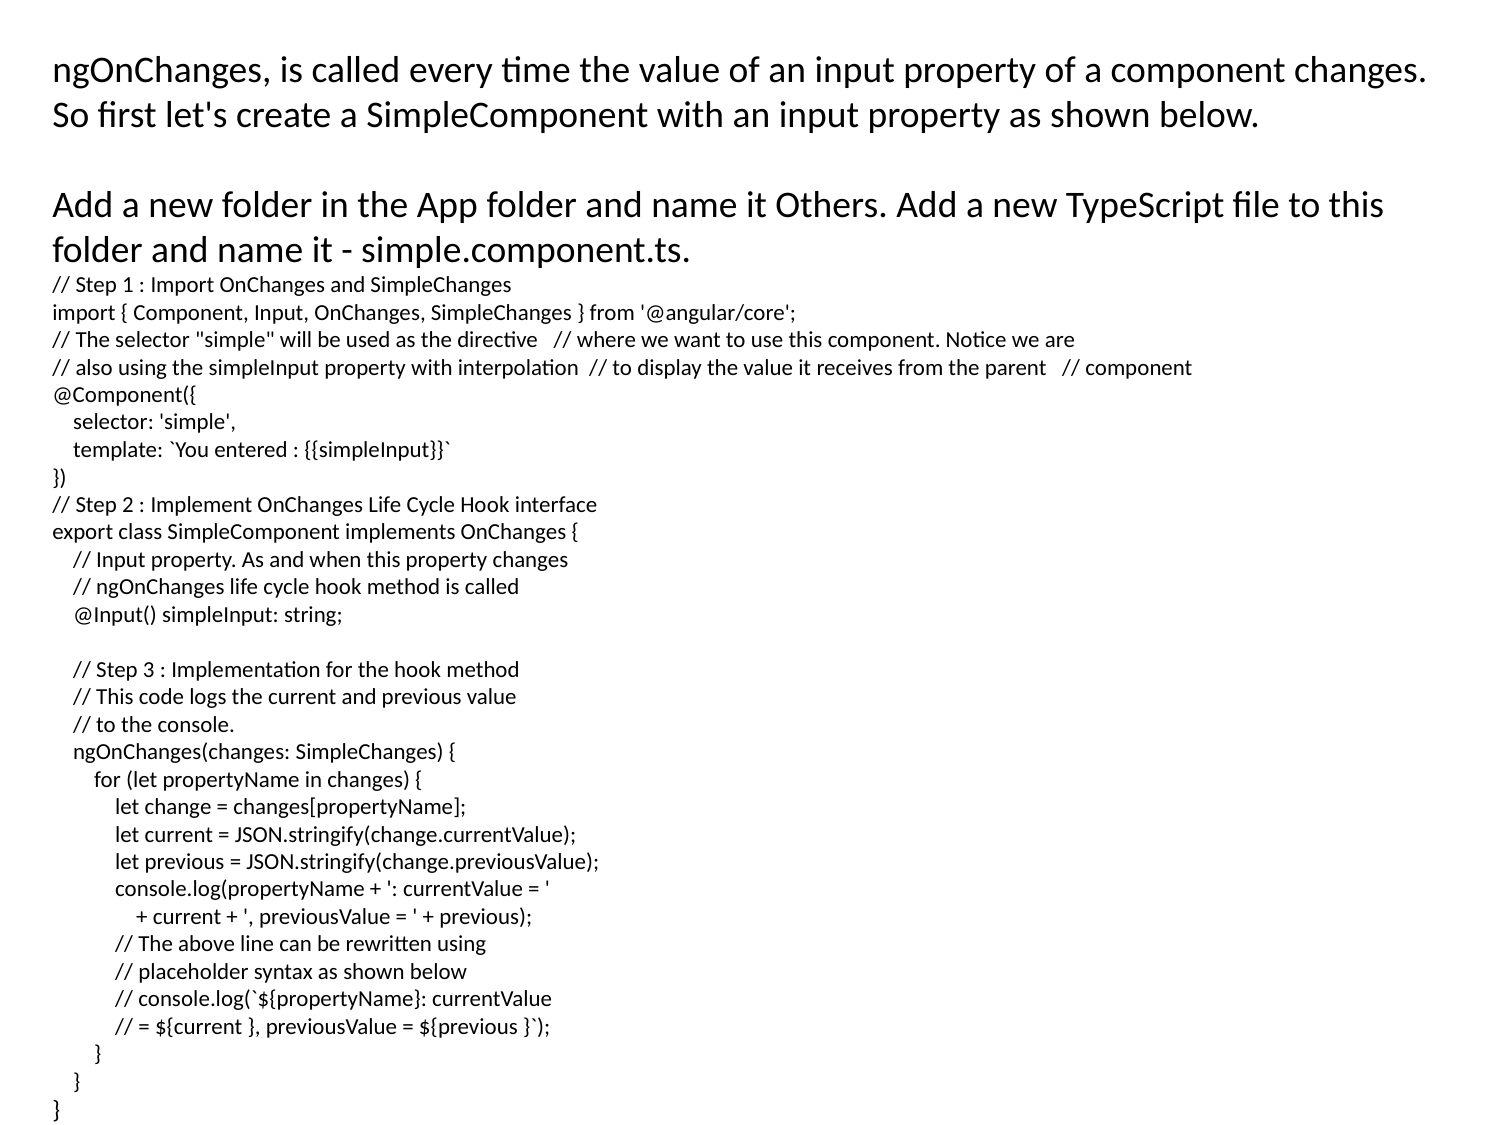

ngOnChanges, is called every time the value of an input property of a component changes. So first let's create a SimpleComponent with an input property as shown below.

Add a new folder in the App folder and name it Others. Add a new TypeScript file to this folder and name it - simple.component.ts.
// Step 1 : Import OnChanges and SimpleChanges
import { Component, Input, OnChanges, SimpleChanges } from '@angular/core';
// The selector "simple" will be used as the directive   // where we want to use this component. Notice we are
// also using the simpleInput property with interpolation  // to display the value it receives from the parent   // component
@Component({
    selector: 'simple',
    template: `You entered : {{simpleInput}}`
})
// Step 2 : Implement OnChanges Life Cycle Hook interface
export class SimpleComponent implements OnChanges {
    // Input property. As and when this property changes
    // ngOnChanges life cycle hook method is called
    @Input() simpleInput: string;

    // Step 3 : Implementation for the hook method
    // This code logs the current and previous value
    // to the console.
    ngOnChanges(changes: SimpleChanges) {
        for (let propertyName in changes) {
            let change = changes[propertyName];
            let current = JSON.stringify(change.currentValue);
            let previous = JSON.stringify(change.previousValue);
            console.log(propertyName + ': currentValue = '
                + current + ', previousValue = ' + previous);
            // The above line can be rewritten using
            // placeholder syntax as shown below
            // console.log(`${propertyName}: currentValue
            // = ${current }, previousValue = ${previous }`);
        }
    }
}